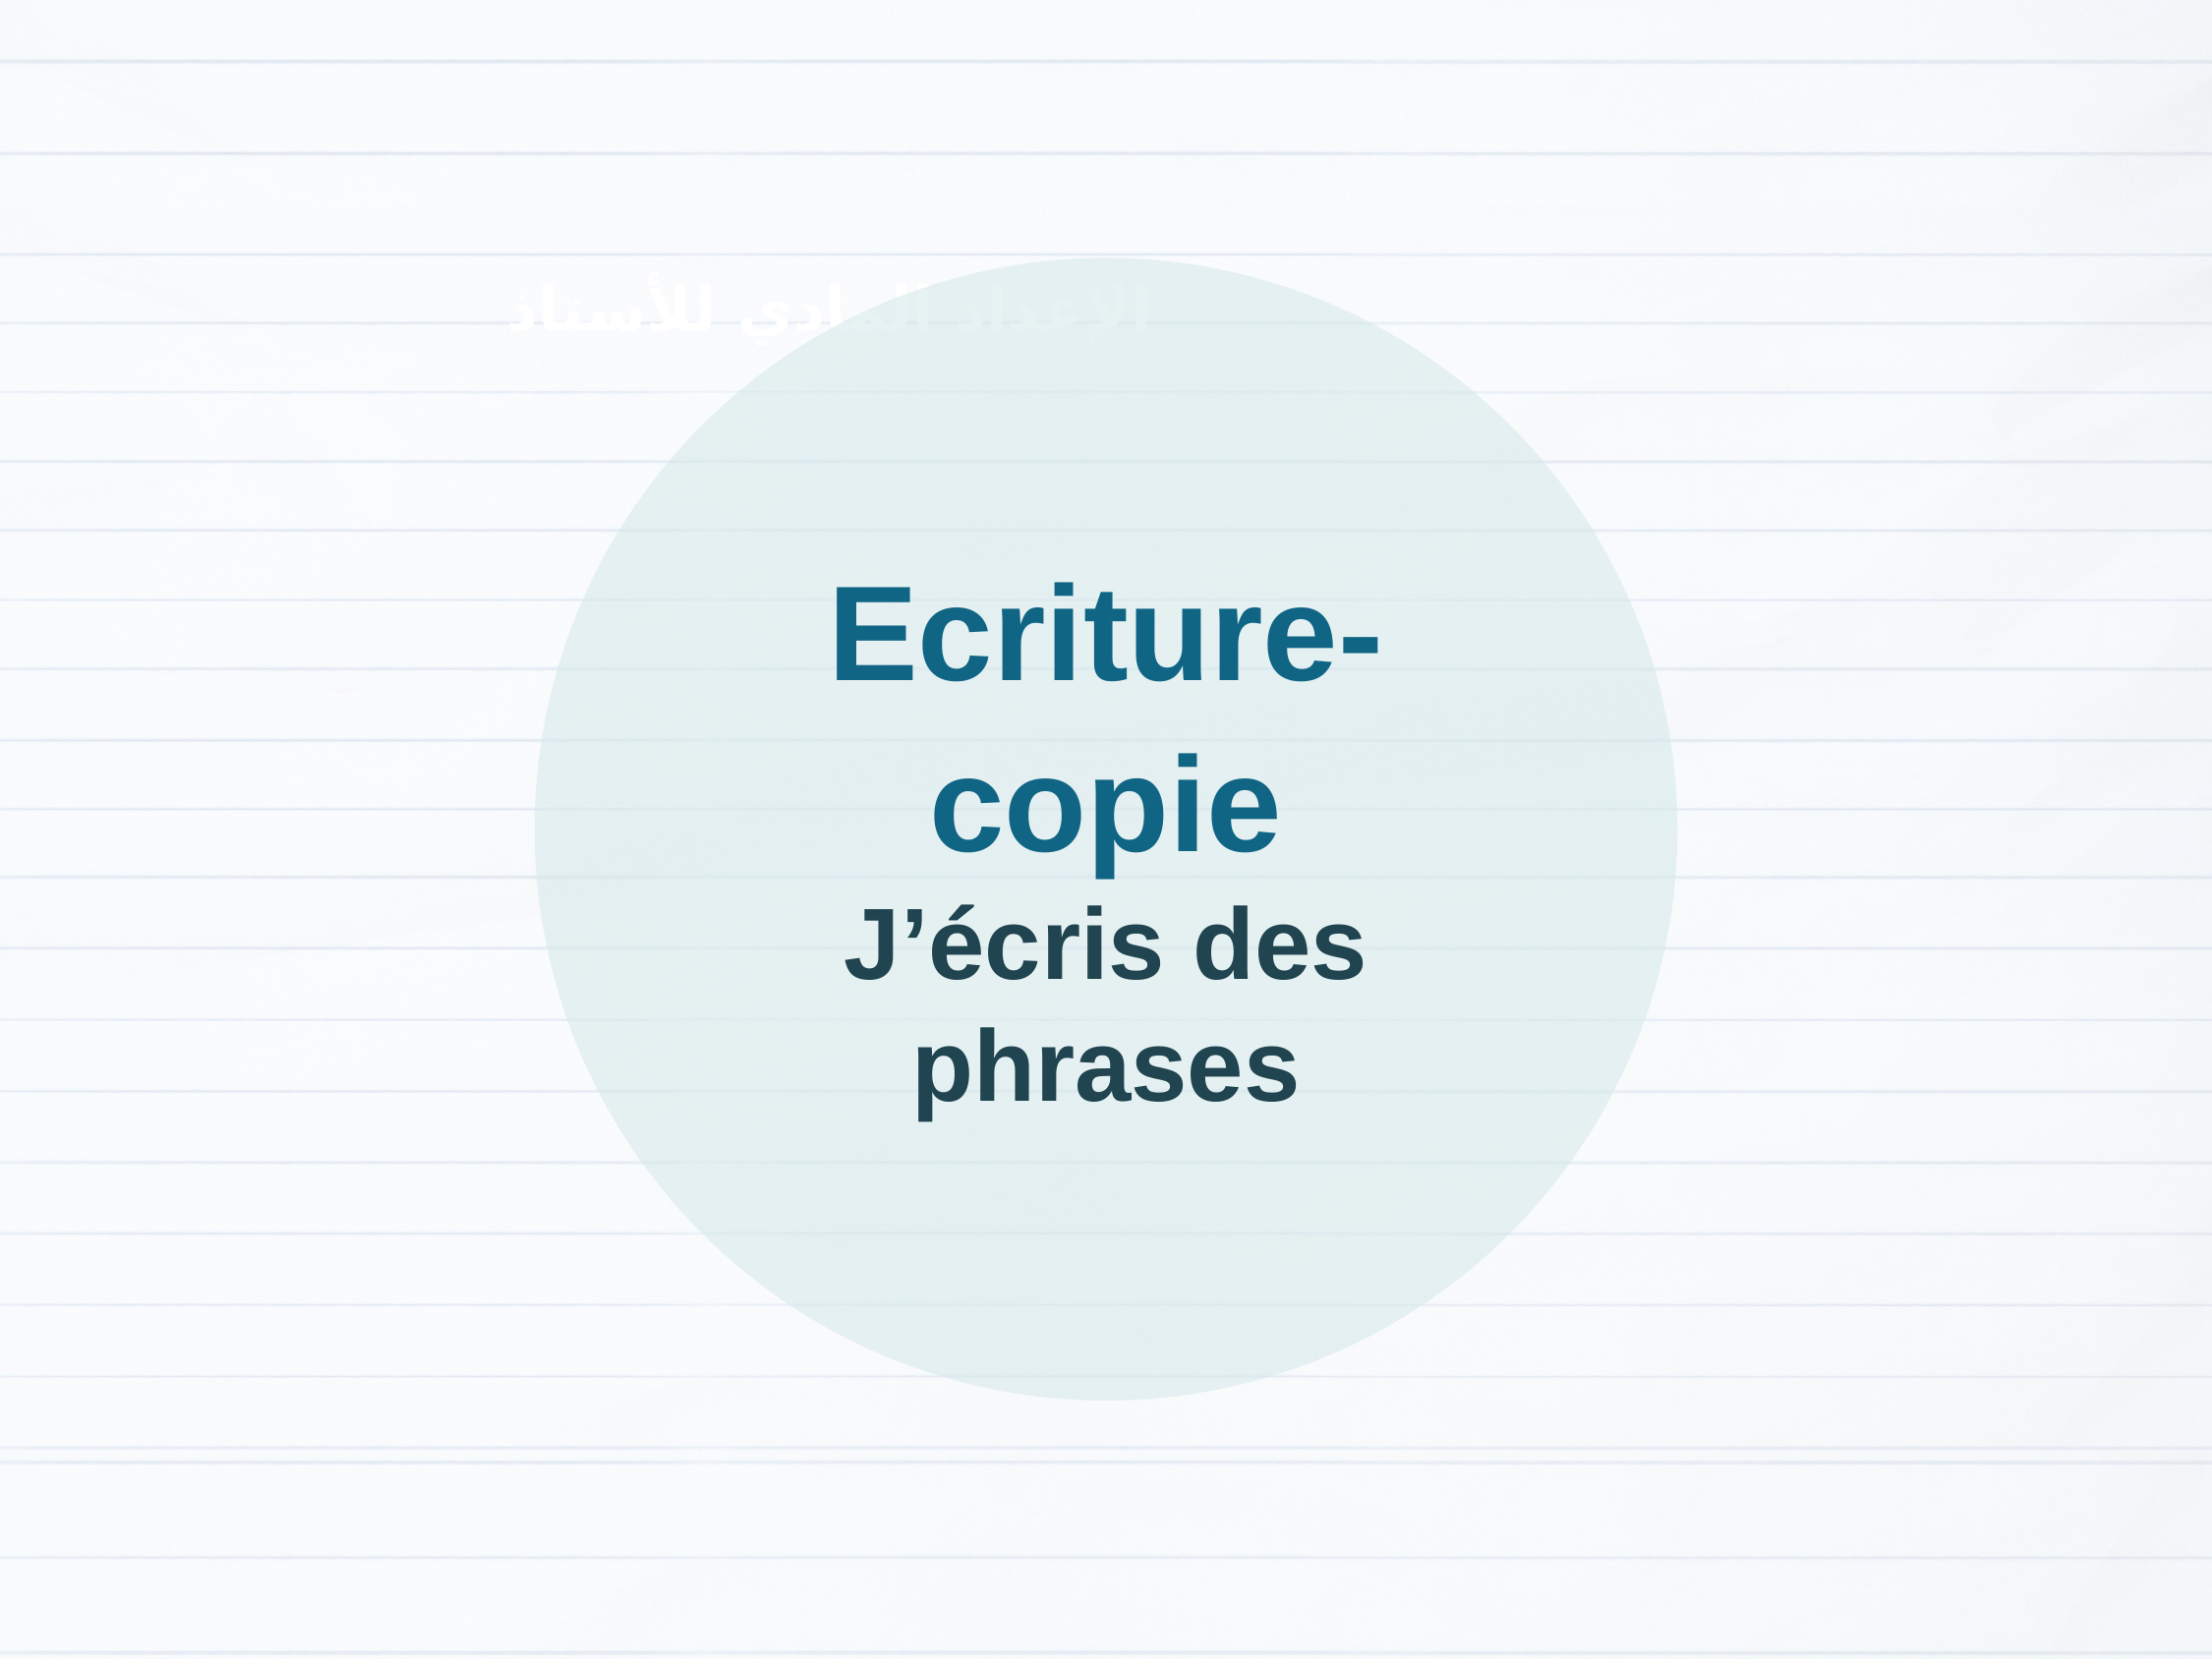

Ecriture- copie
J’écris des phrases
الإعداد المادي للأستاذ